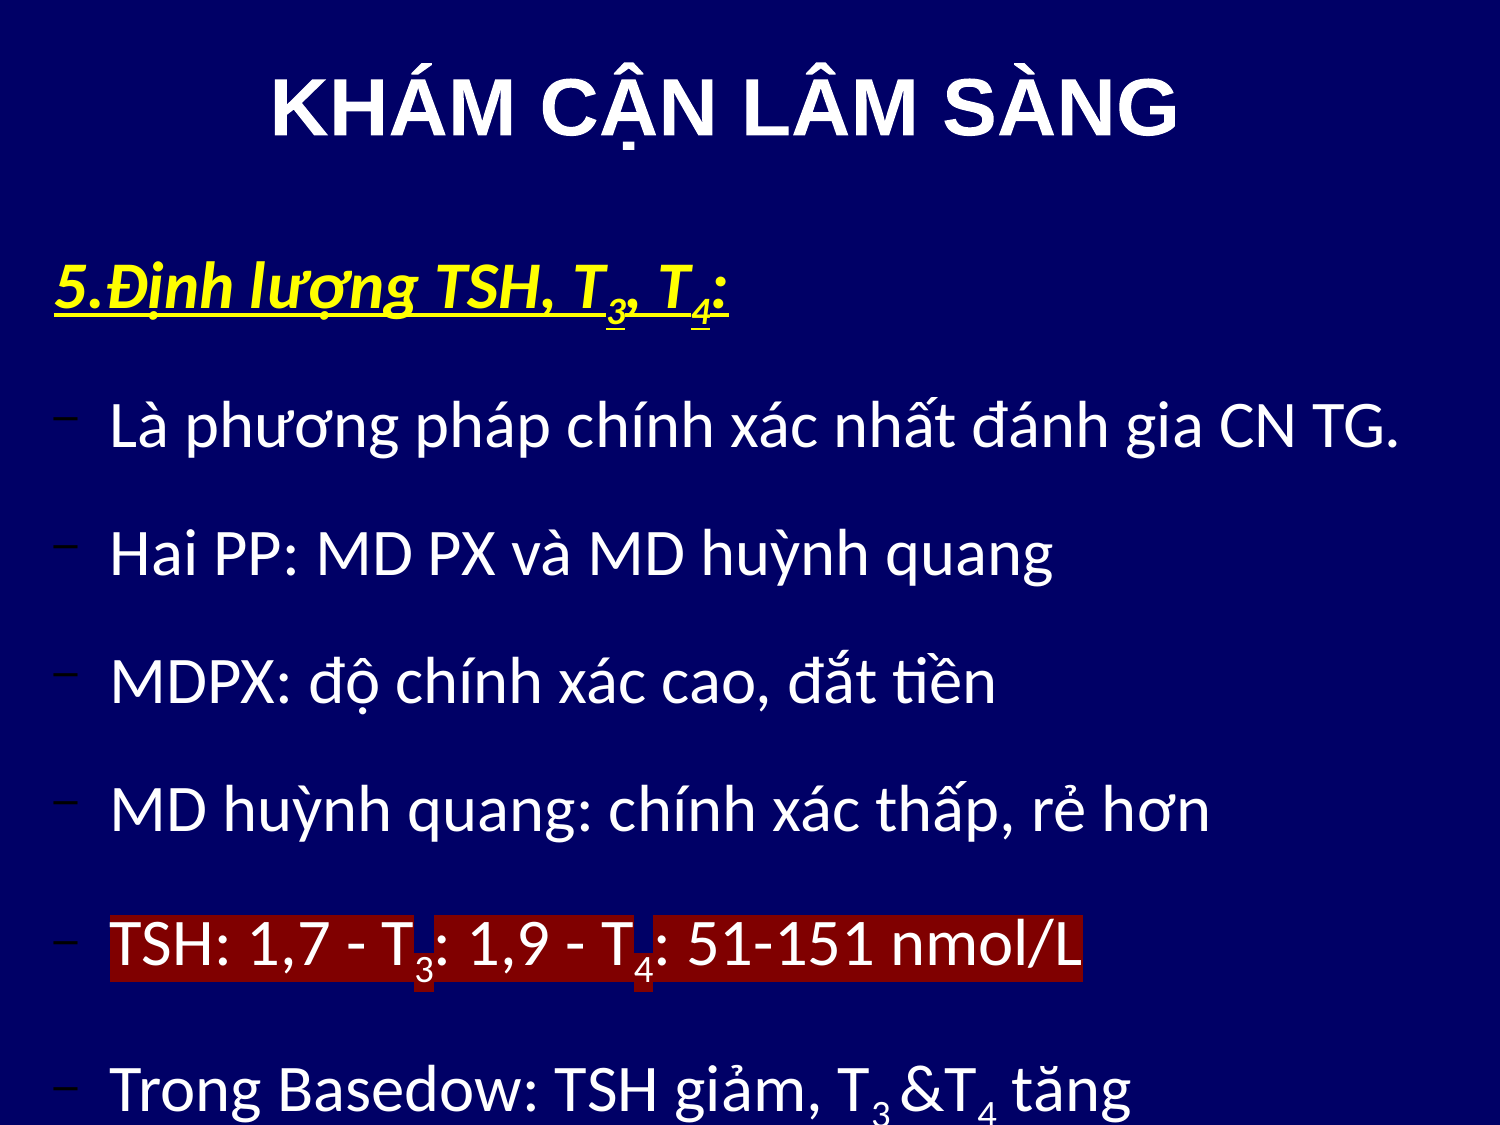

KHÁM CẬN LÂM SÀNG
5.Định lượng TSH, T3, T4:
Là phương pháp chính xác nhất đánh gia CN TG.
Hai PP: MD PX và MD huỳnh quang
MDPX: độ chính xác cao, đắt tiền
MD huỳnh quang: chính xác thấp, rẻ hơn
TSH: 1,7 - T3: 1,9 - T4: 51-151 nmol/L
Trong Basedow: TSH giảm, T3 &T4 tăng